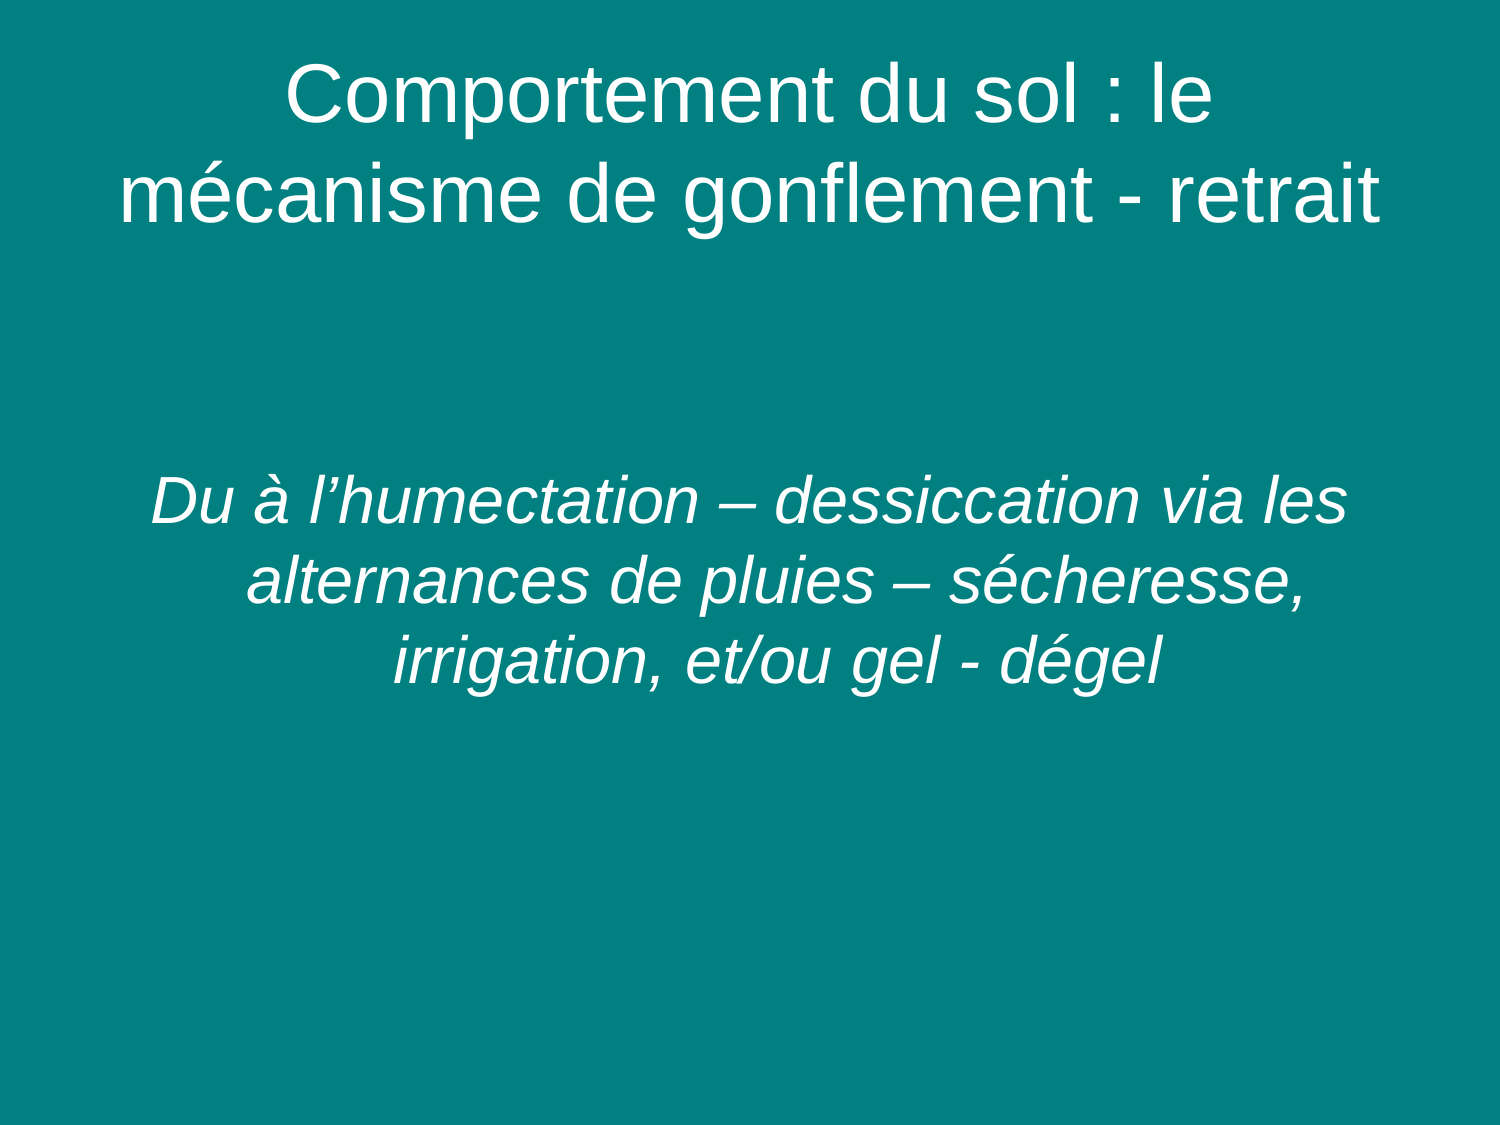

# Comportement du sol : le mécanisme de gonflement - retrait

Du à l’humectation – dessiccation via les alternances de pluies – sécheresse, irrigation, et/ou gel - dégel